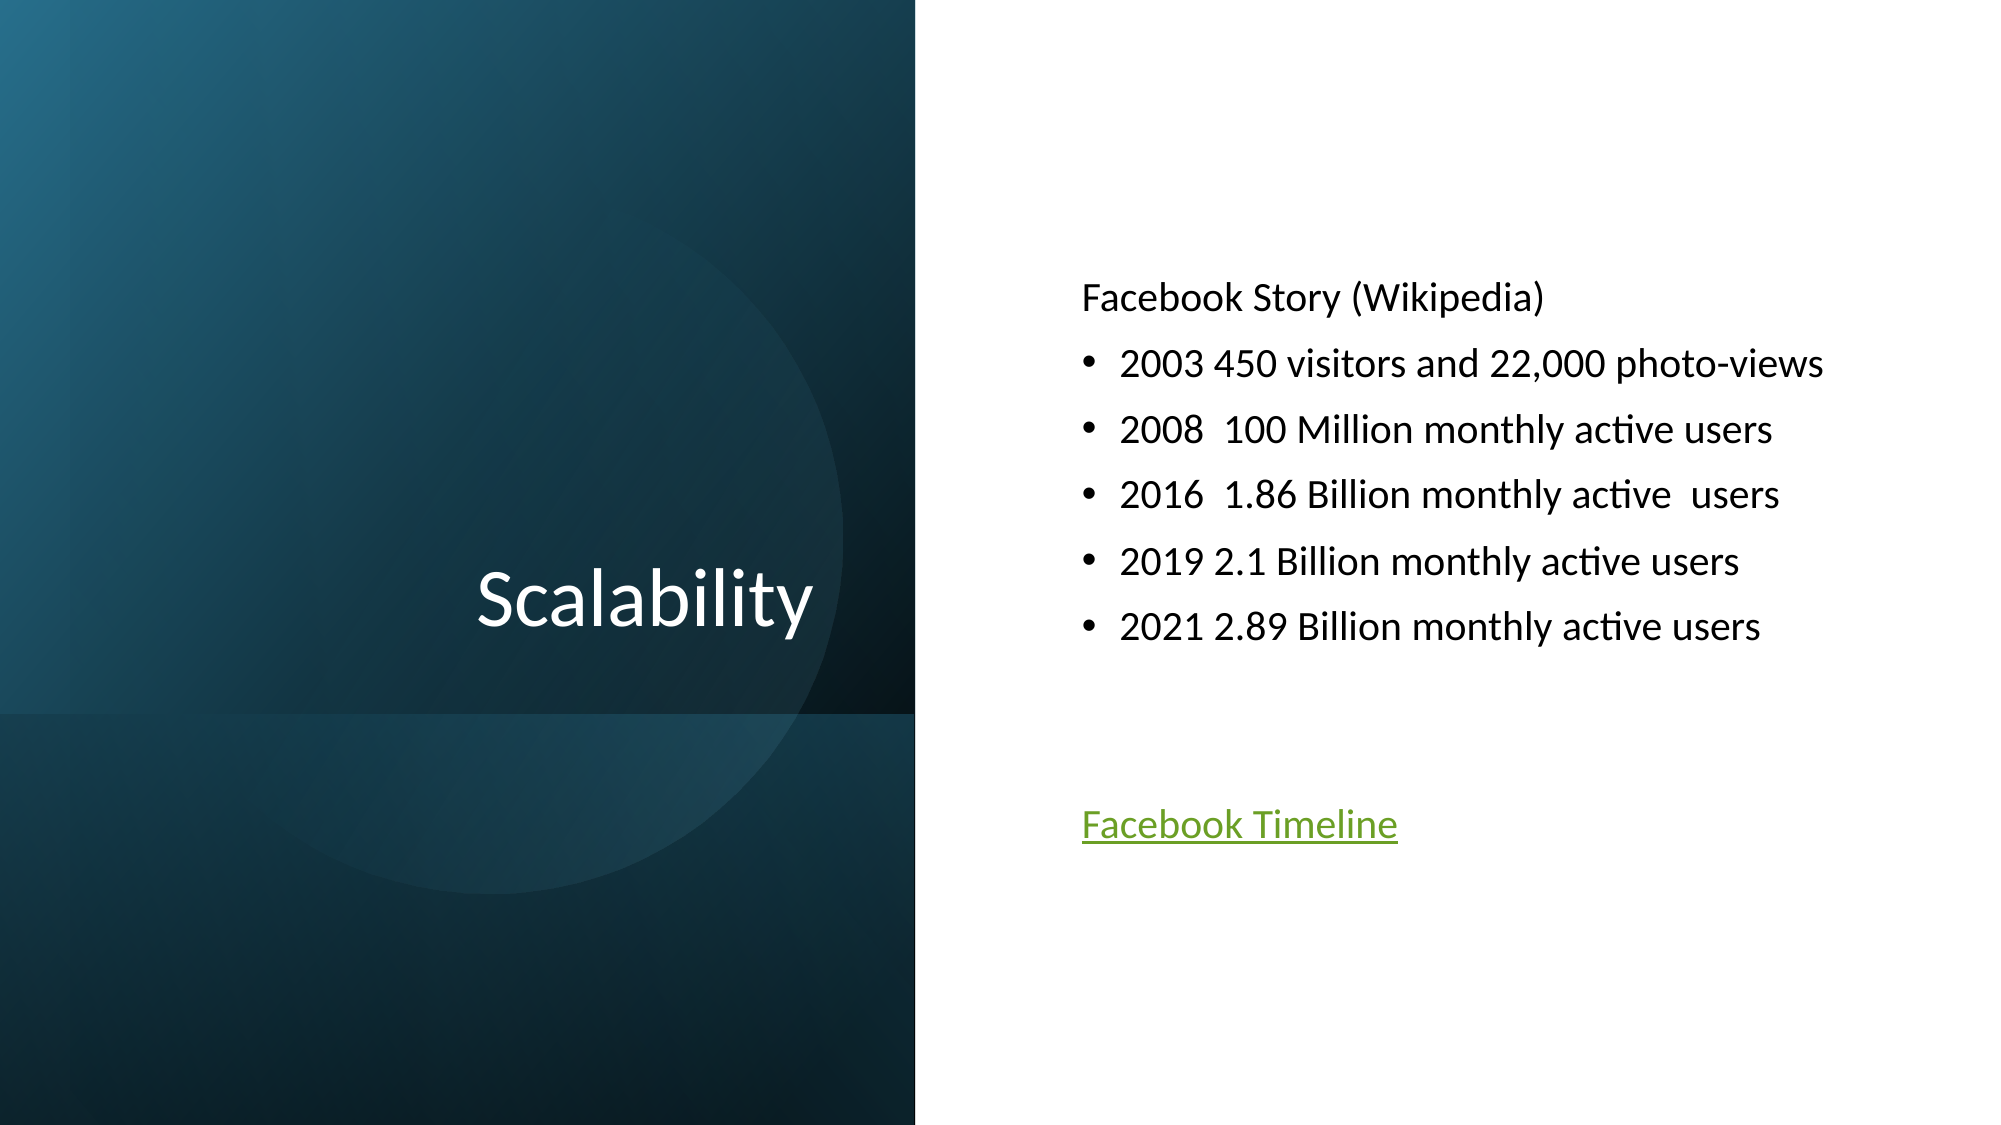

# Scalability

Facebook Story (Wikipedia)
2003 450 visitors and 22,000 photo-views
2008  100 Million monthly active users
2016  1.86 Billion monthly active  users
2019 2.1 Billion monthly active users
2021 2.89 Billion monthly active users

Facebook Timeline